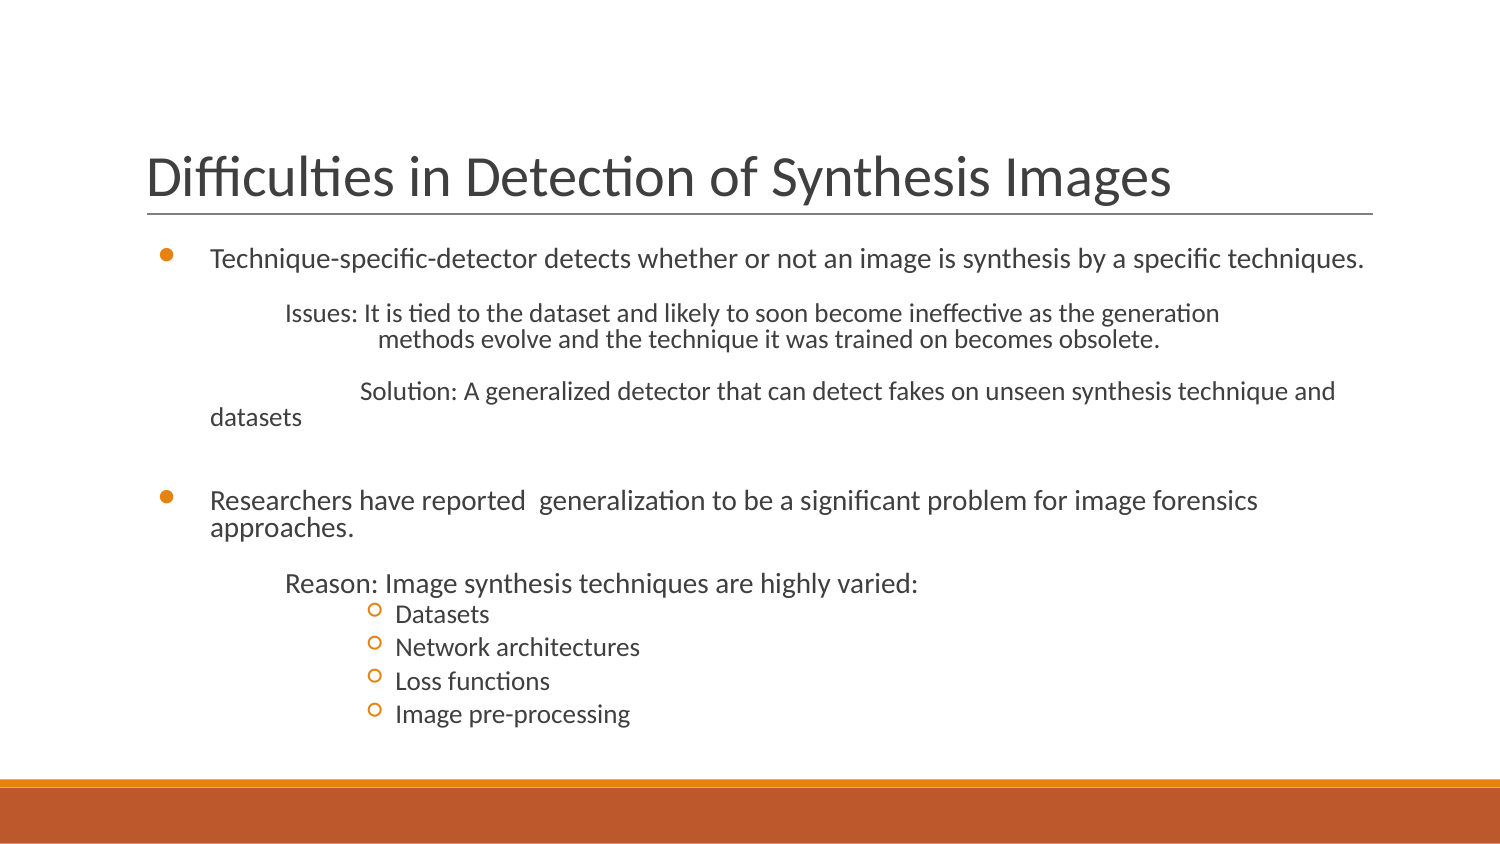

# Difficulties in Detection of Synthesis Images
Technique-specific-detector detects whether or not an image is synthesis by a specific techniques.

Issues: It is tied to the dataset and likely to soon become ineffective as the generation
   methods evolve and the technique it was trained on becomes obsolete.

	Solution: A generalized detector that can detect fakes on unseen synthesis technique and datasets

Researchers have reported  generalization to be a significant problem for image forensics approaches.

Reason: Image synthesis techniques are highly varied:
Datasets
Network architectures
Loss functions
Image pre-processing